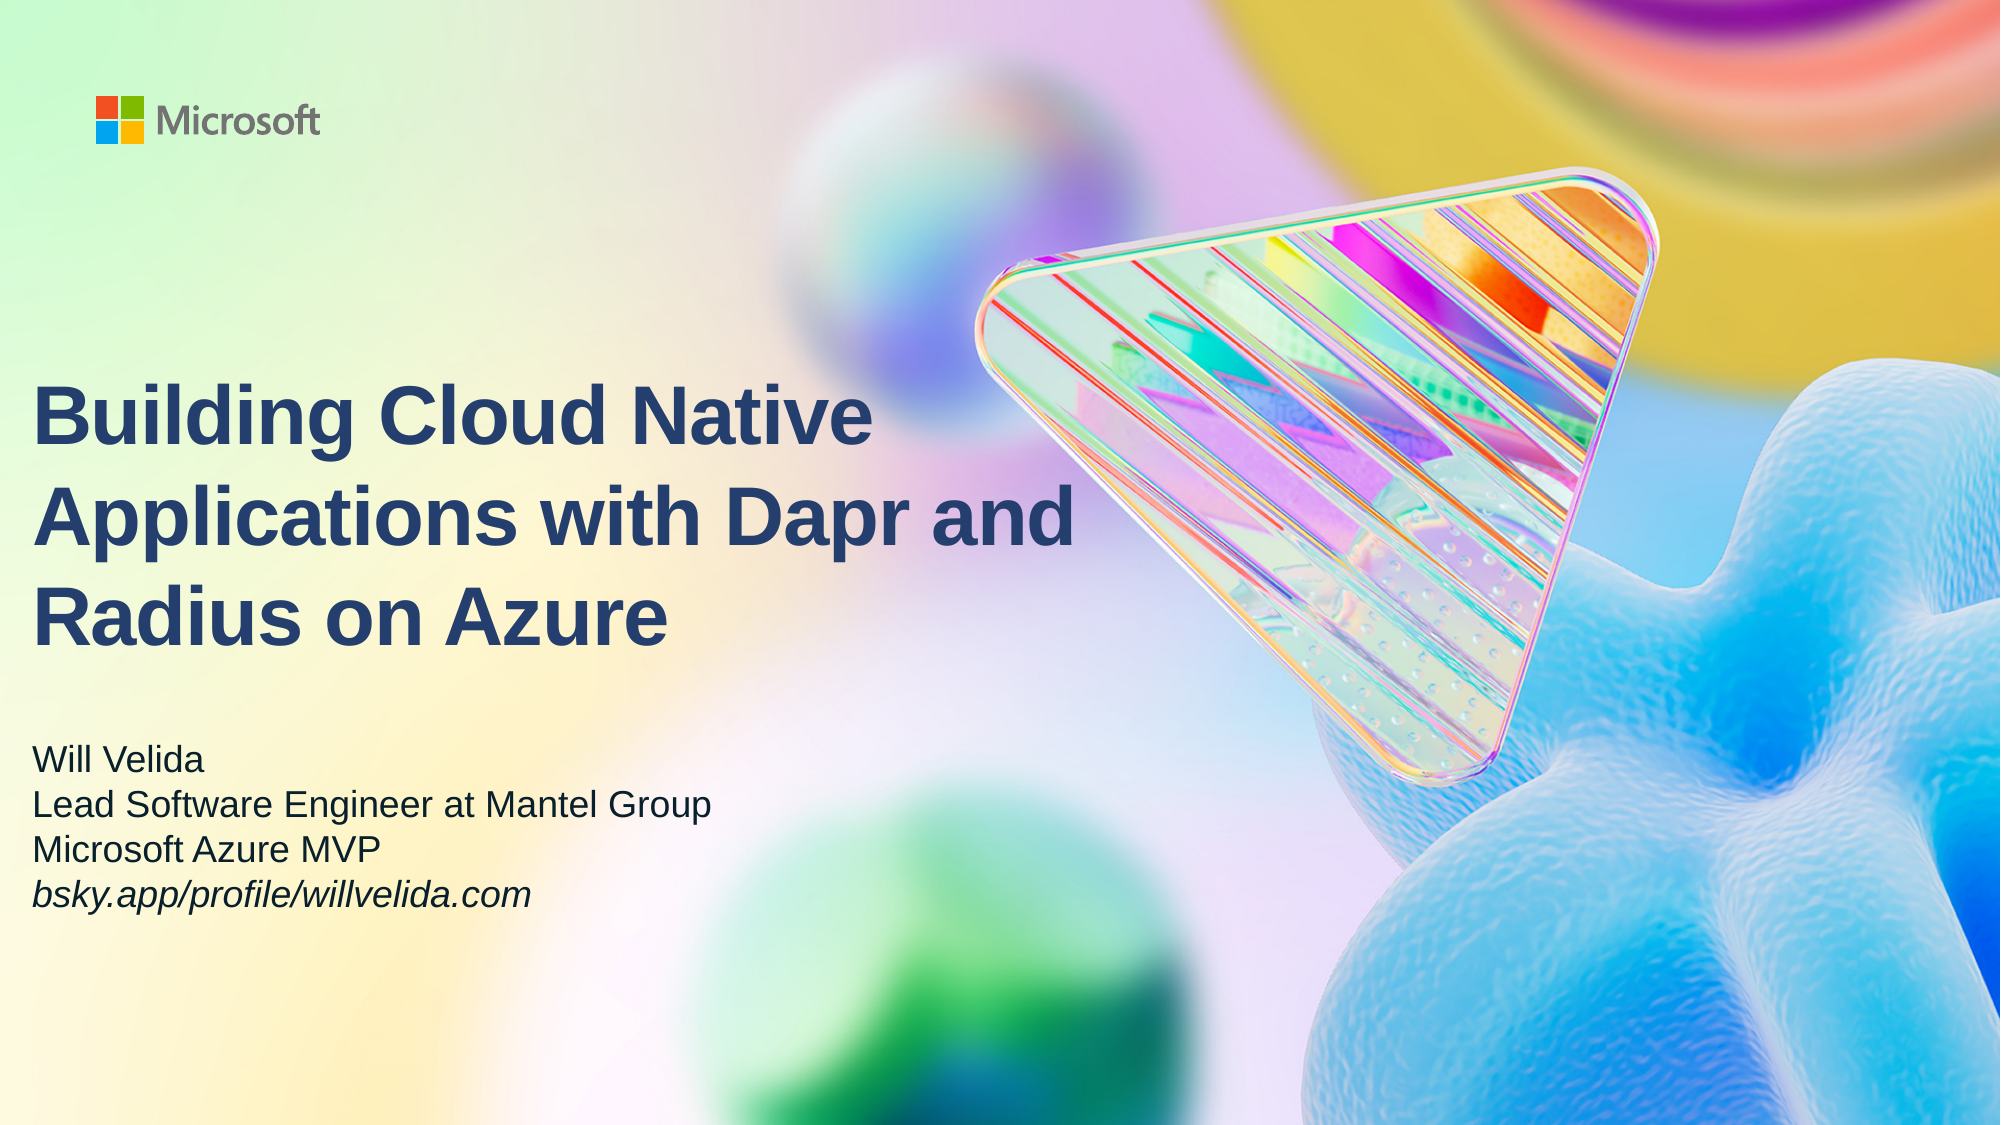

# Building Cloud Native Applications with Dapr and Radius on Azure
Will Velida
Lead Software Engineer at Mantel Group
Microsoft Azure MVP
bsky.app/profile/willvelida.com